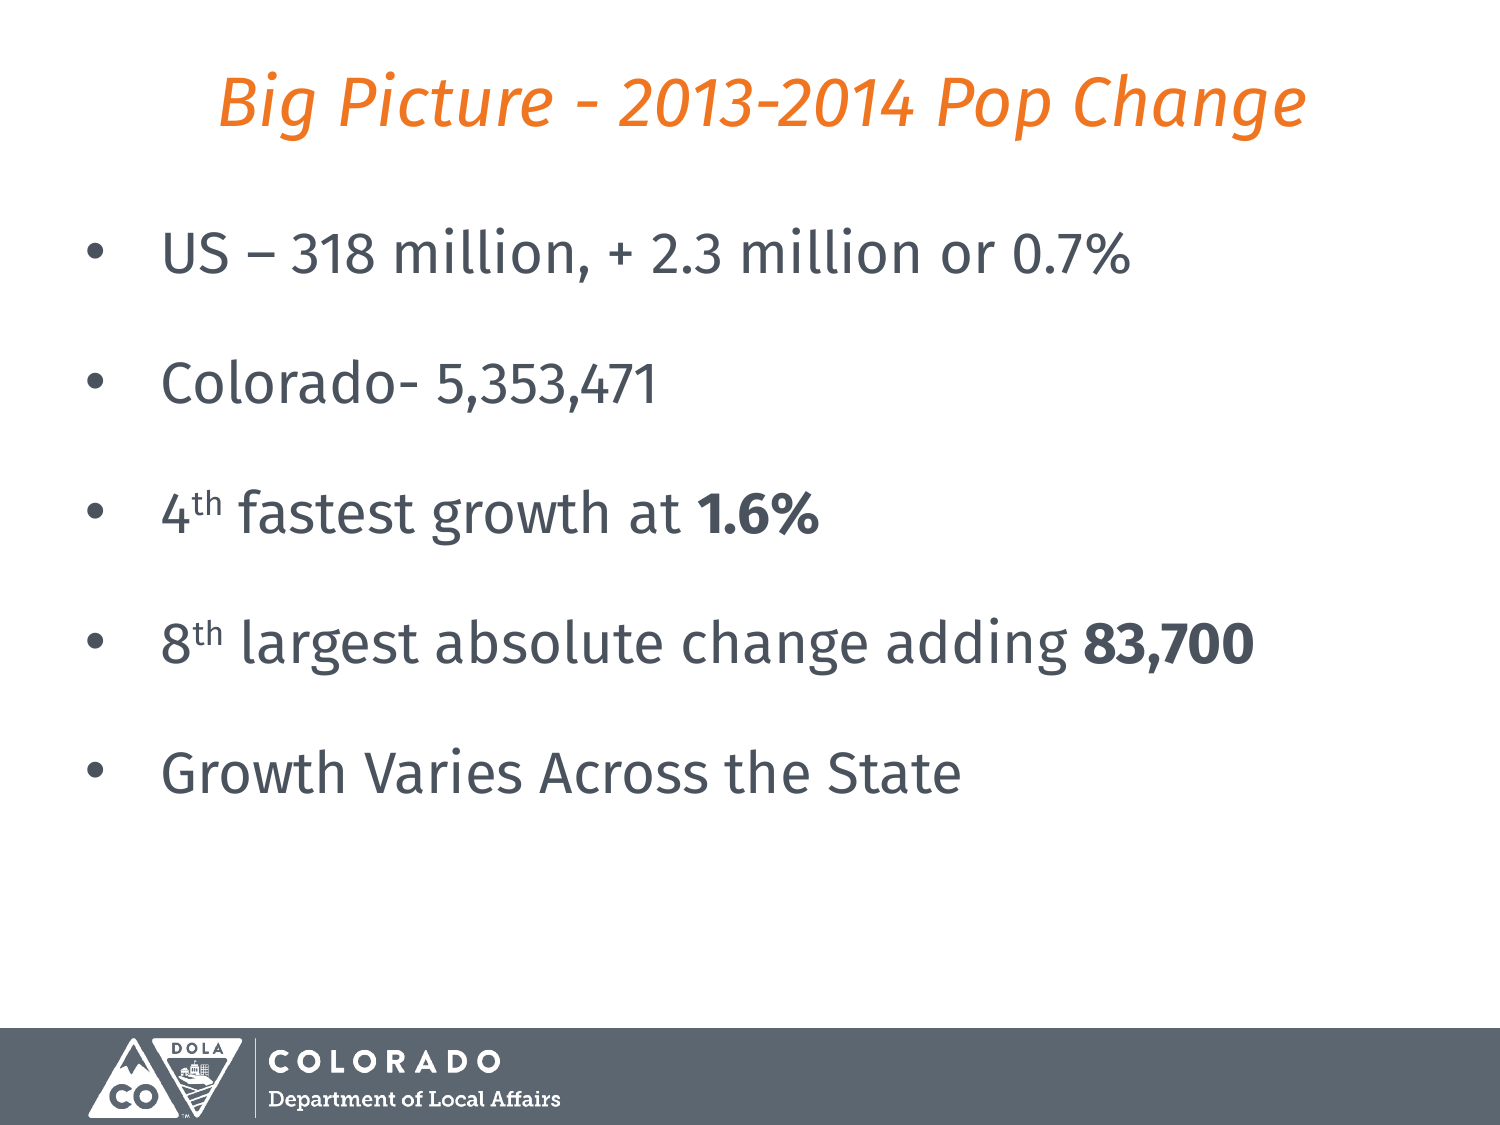

# Big Picture - 2013-2014 Pop Change
US – 318 million, + 2.3 million or 0.7%
Colorado- 5,353,471
4th fastest growth at 1.6%
8th largest absolute change adding 83,700
Growth Varies Across the State